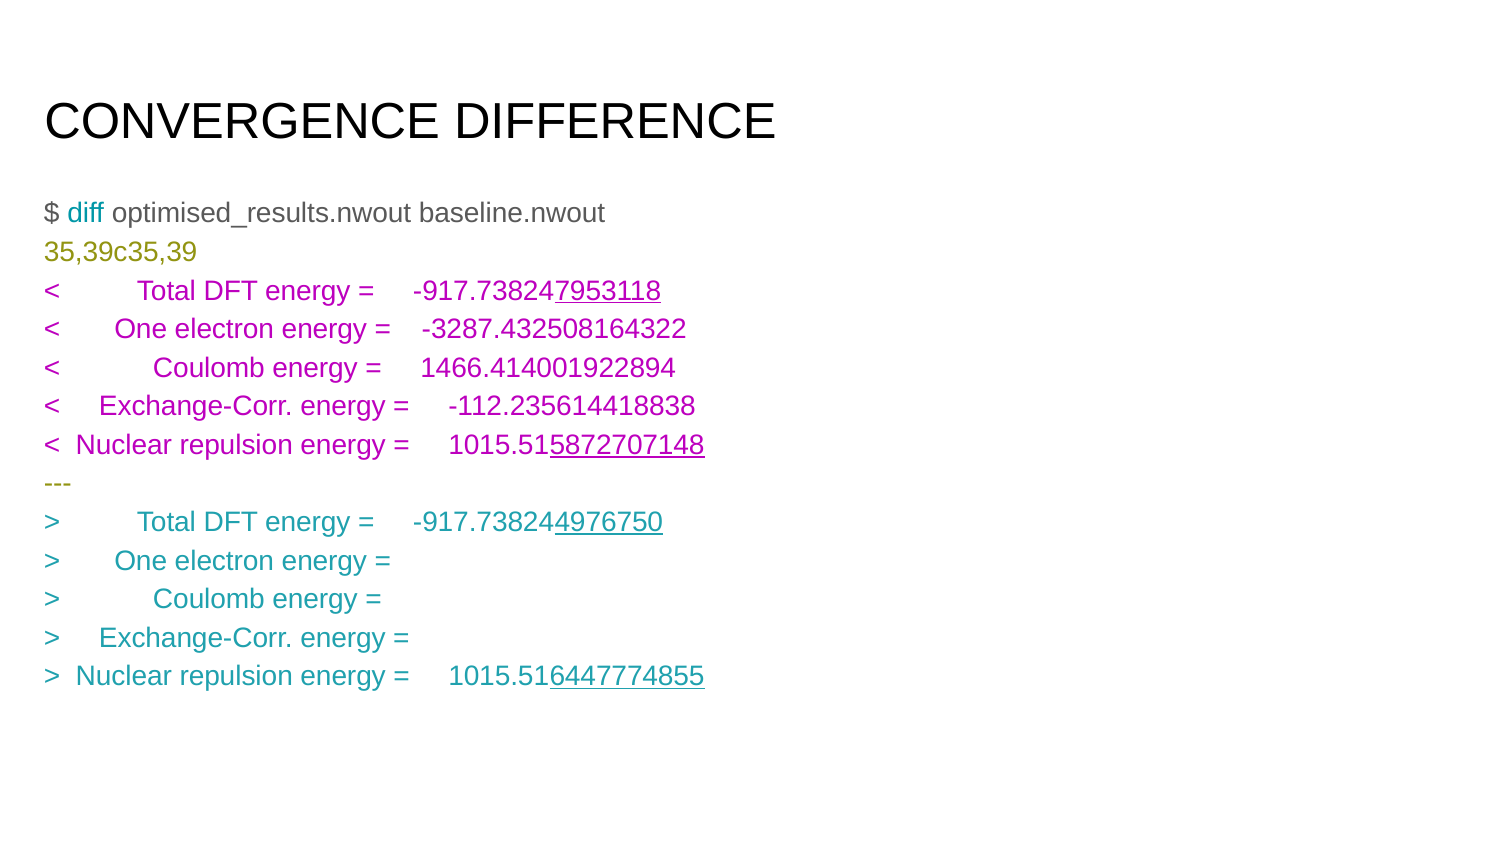

# CONVERGENCE DIFFERENCE
$ diff optimised_results.nwout baseline.nwout
35,39c35,39
<          Total DFT energy =     -917.738247953118
<       One electron energy =    -3287.432508164322
<            Coulomb energy =     1466.414001922894
<     Exchange-Corr. energy =     -112.235614418838
<  Nuclear repulsion energy =     1015.515872707148
---
>          Total DFT energy =     -917.738244976750
>       One electron energy =
>            Coulomb energy =
>     Exchange-Corr. energy =
>  Nuclear repulsion energy =     1015.516447774855